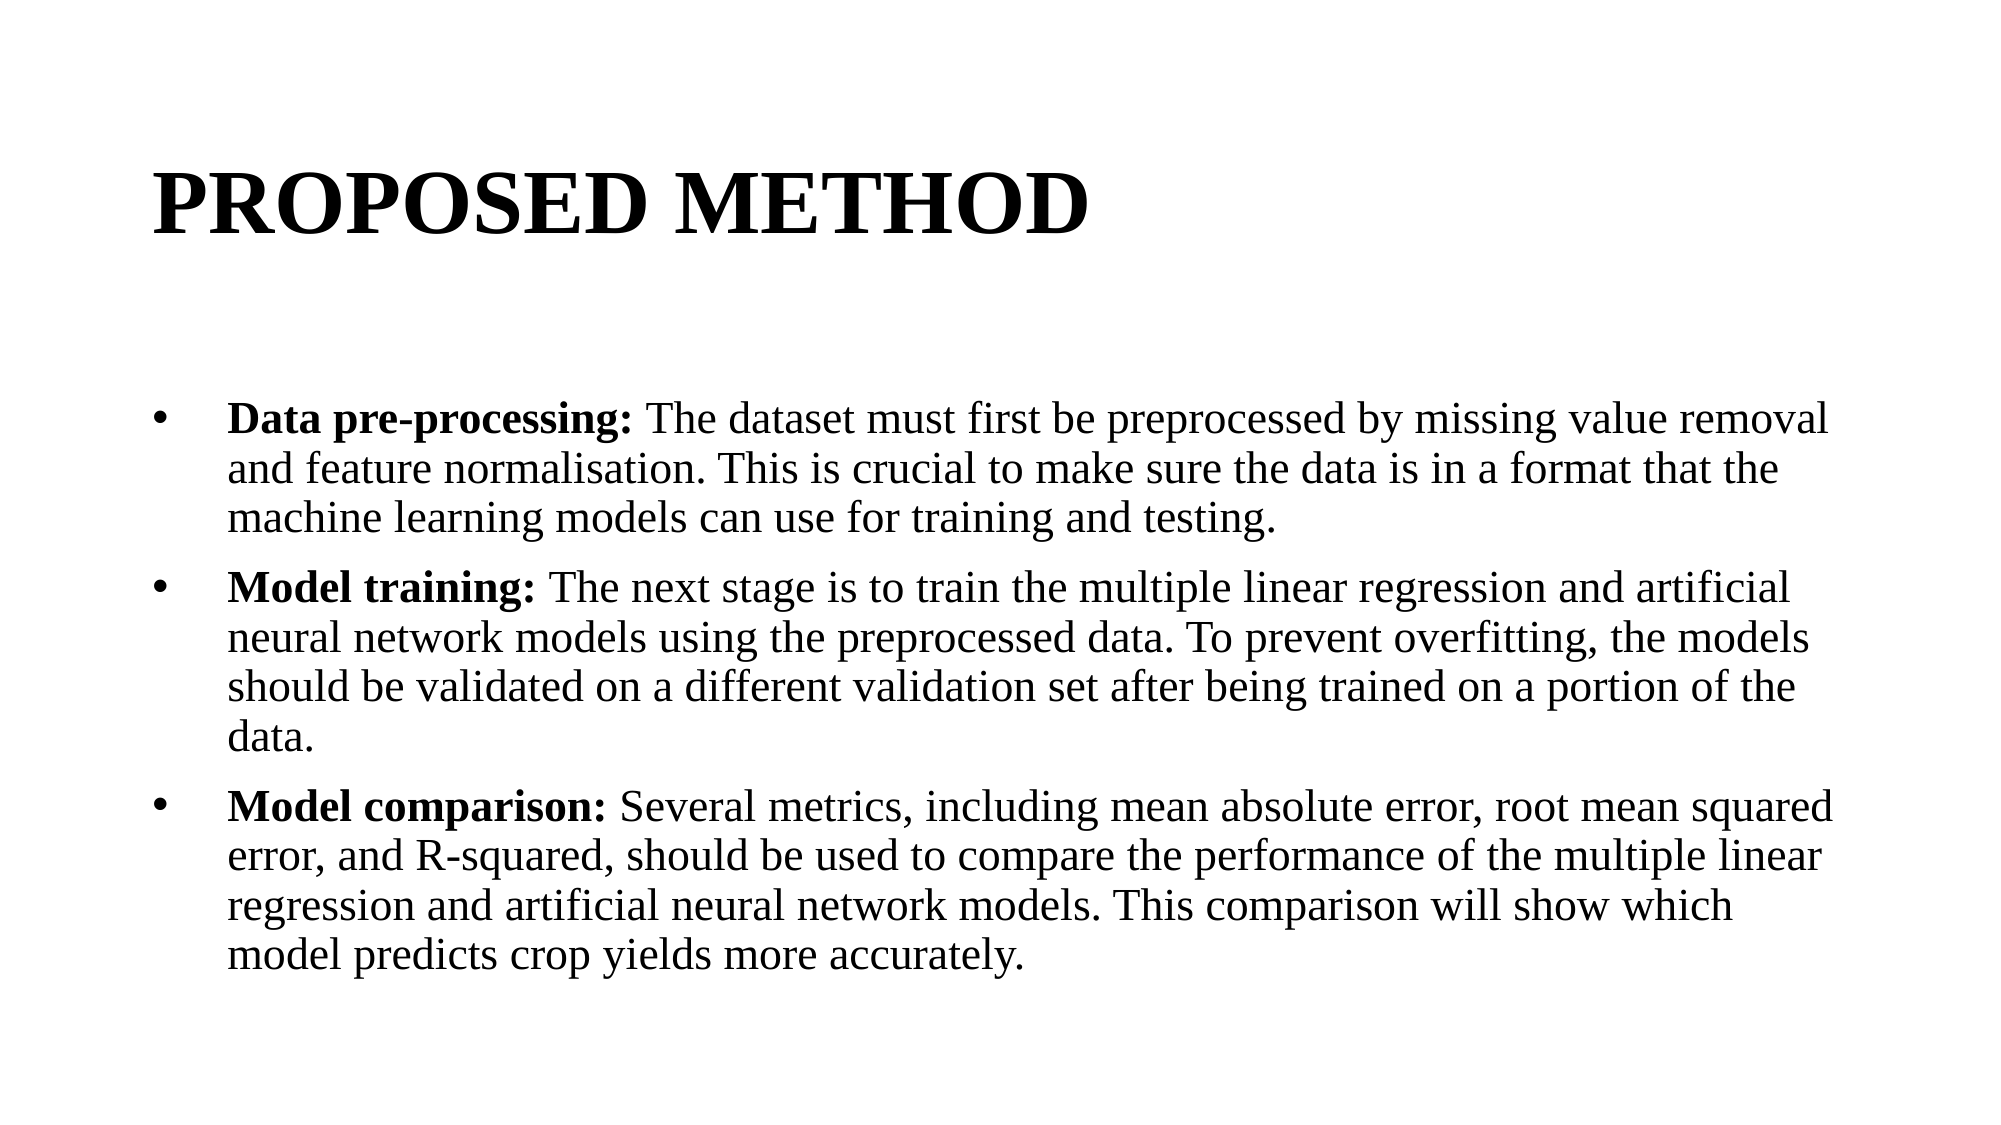

# PROPOSED METHOD
Data pre-processing: The dataset must first be preprocessed by missing value removal and feature normalisation. This is crucial to make sure the data is in a format that the machine learning models can use for training and testing.
Model training: The next stage is to train the multiple linear regression and artificial neural network models using the preprocessed data. To prevent overfitting, the models should be validated on a different validation set after being trained on a portion of the data.
Model comparison: Several metrics, including mean absolute error, root mean squared error, and R-squared, should be used to compare the performance of the multiple linear regression and artificial neural network models. This comparison will show which model predicts crop yields more accurately.